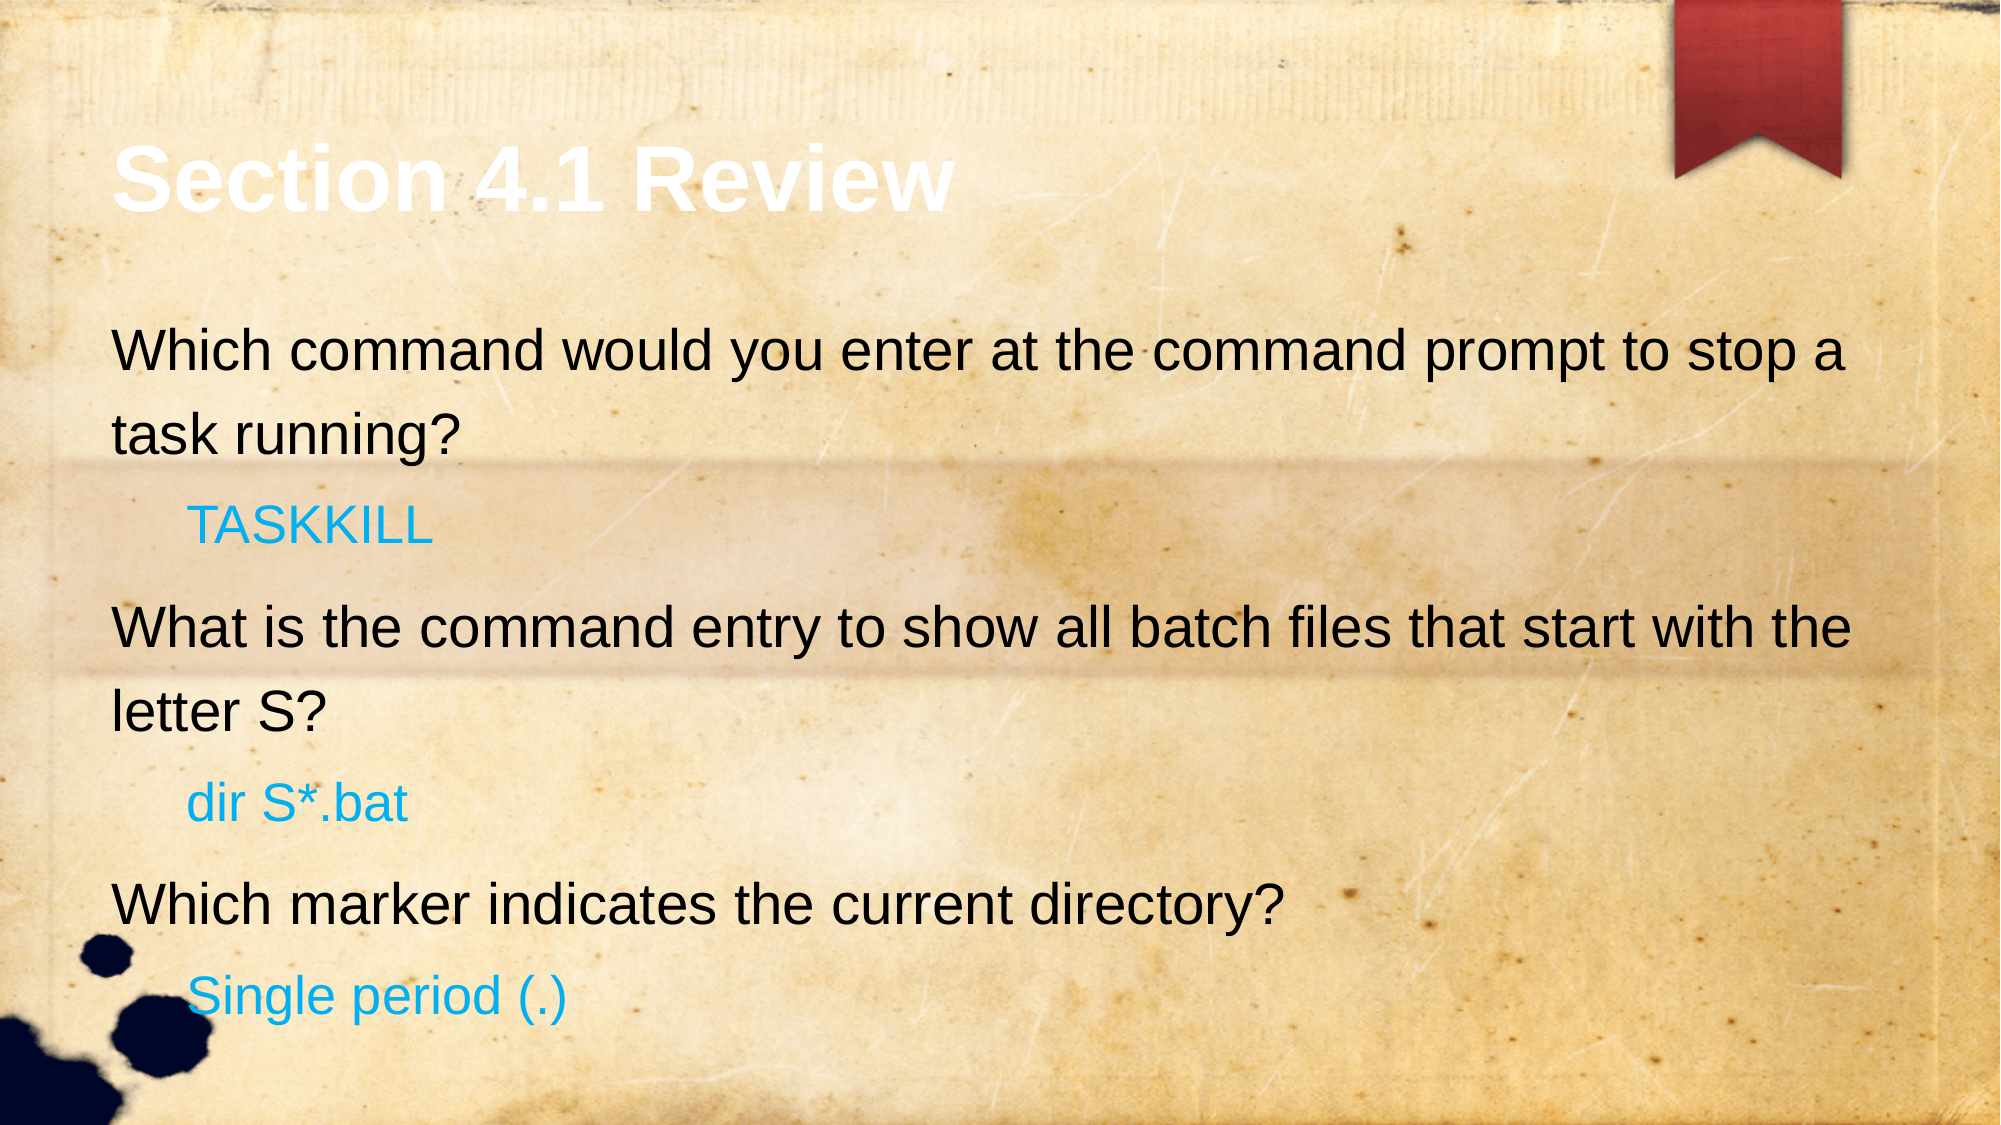

Section 4.1 Review
Which command would you enter at the command prompt to stop a task running?
TASKKILL
What is the command entry to show all batch files that start with the letter S?
dir S*.bat
Which marker indicates the current directory?
Single period (.)